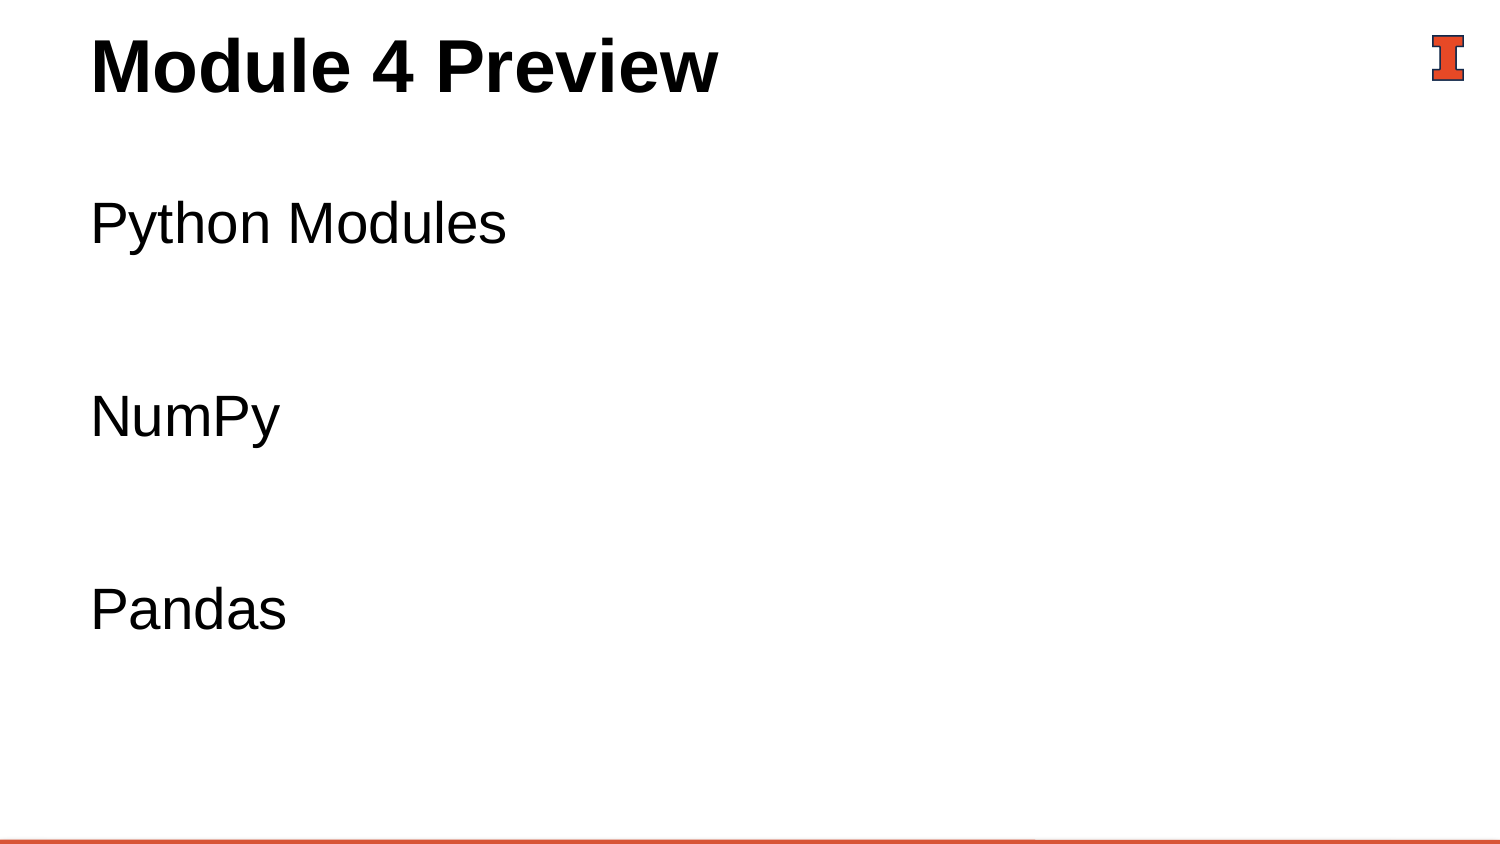

# Module 4 Preview
Python Modules

NumPy

Pandas